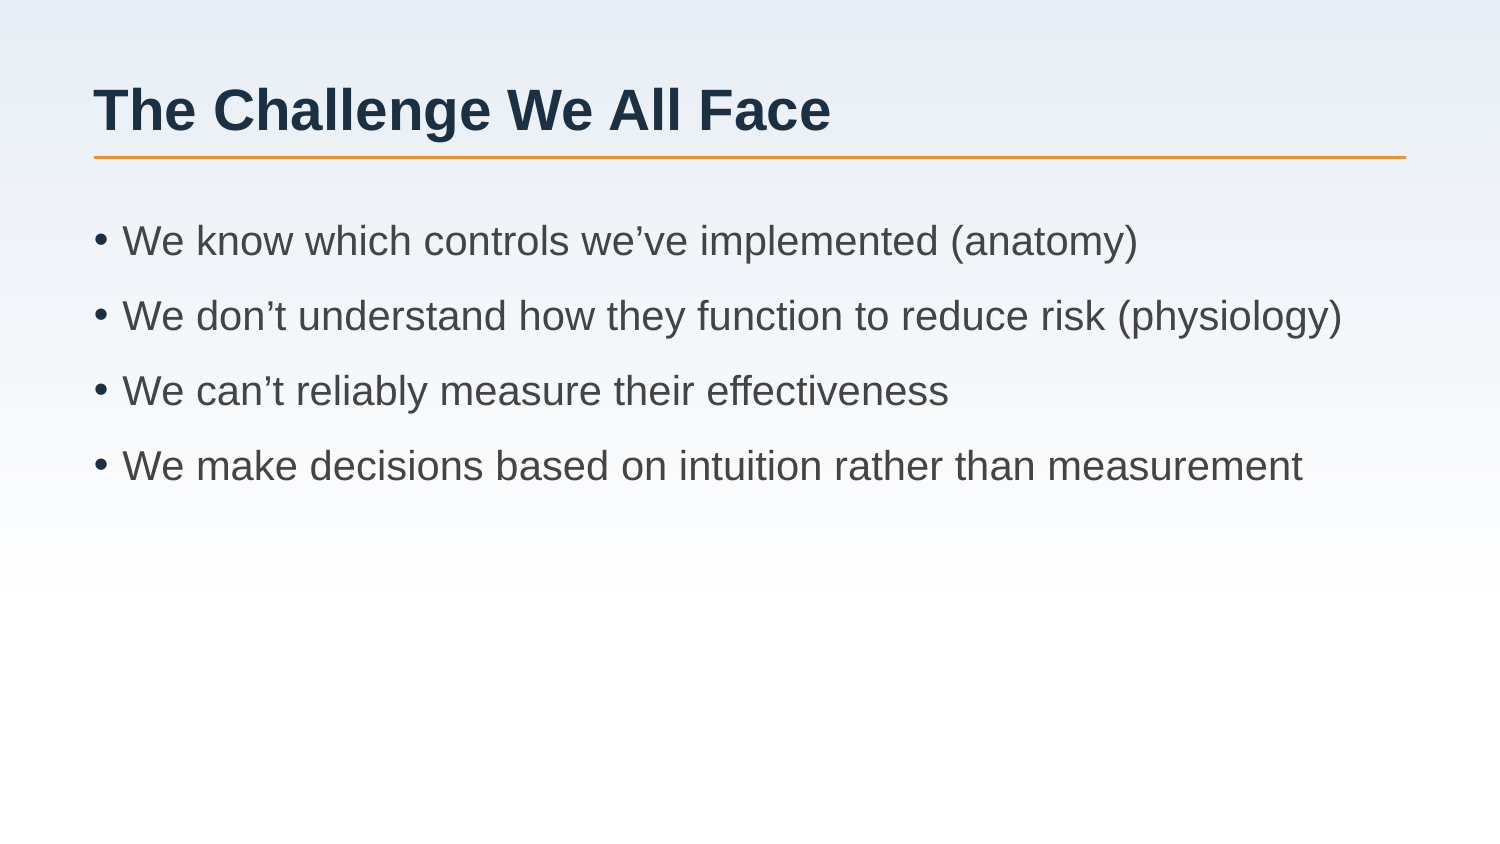

# The Challenge We All Face
We know which controls we’ve implemented (anatomy)
We don’t understand how they function to reduce risk (physiology)
We can’t reliably measure their effectiveness
We make decisions based on intuition rather than measurement